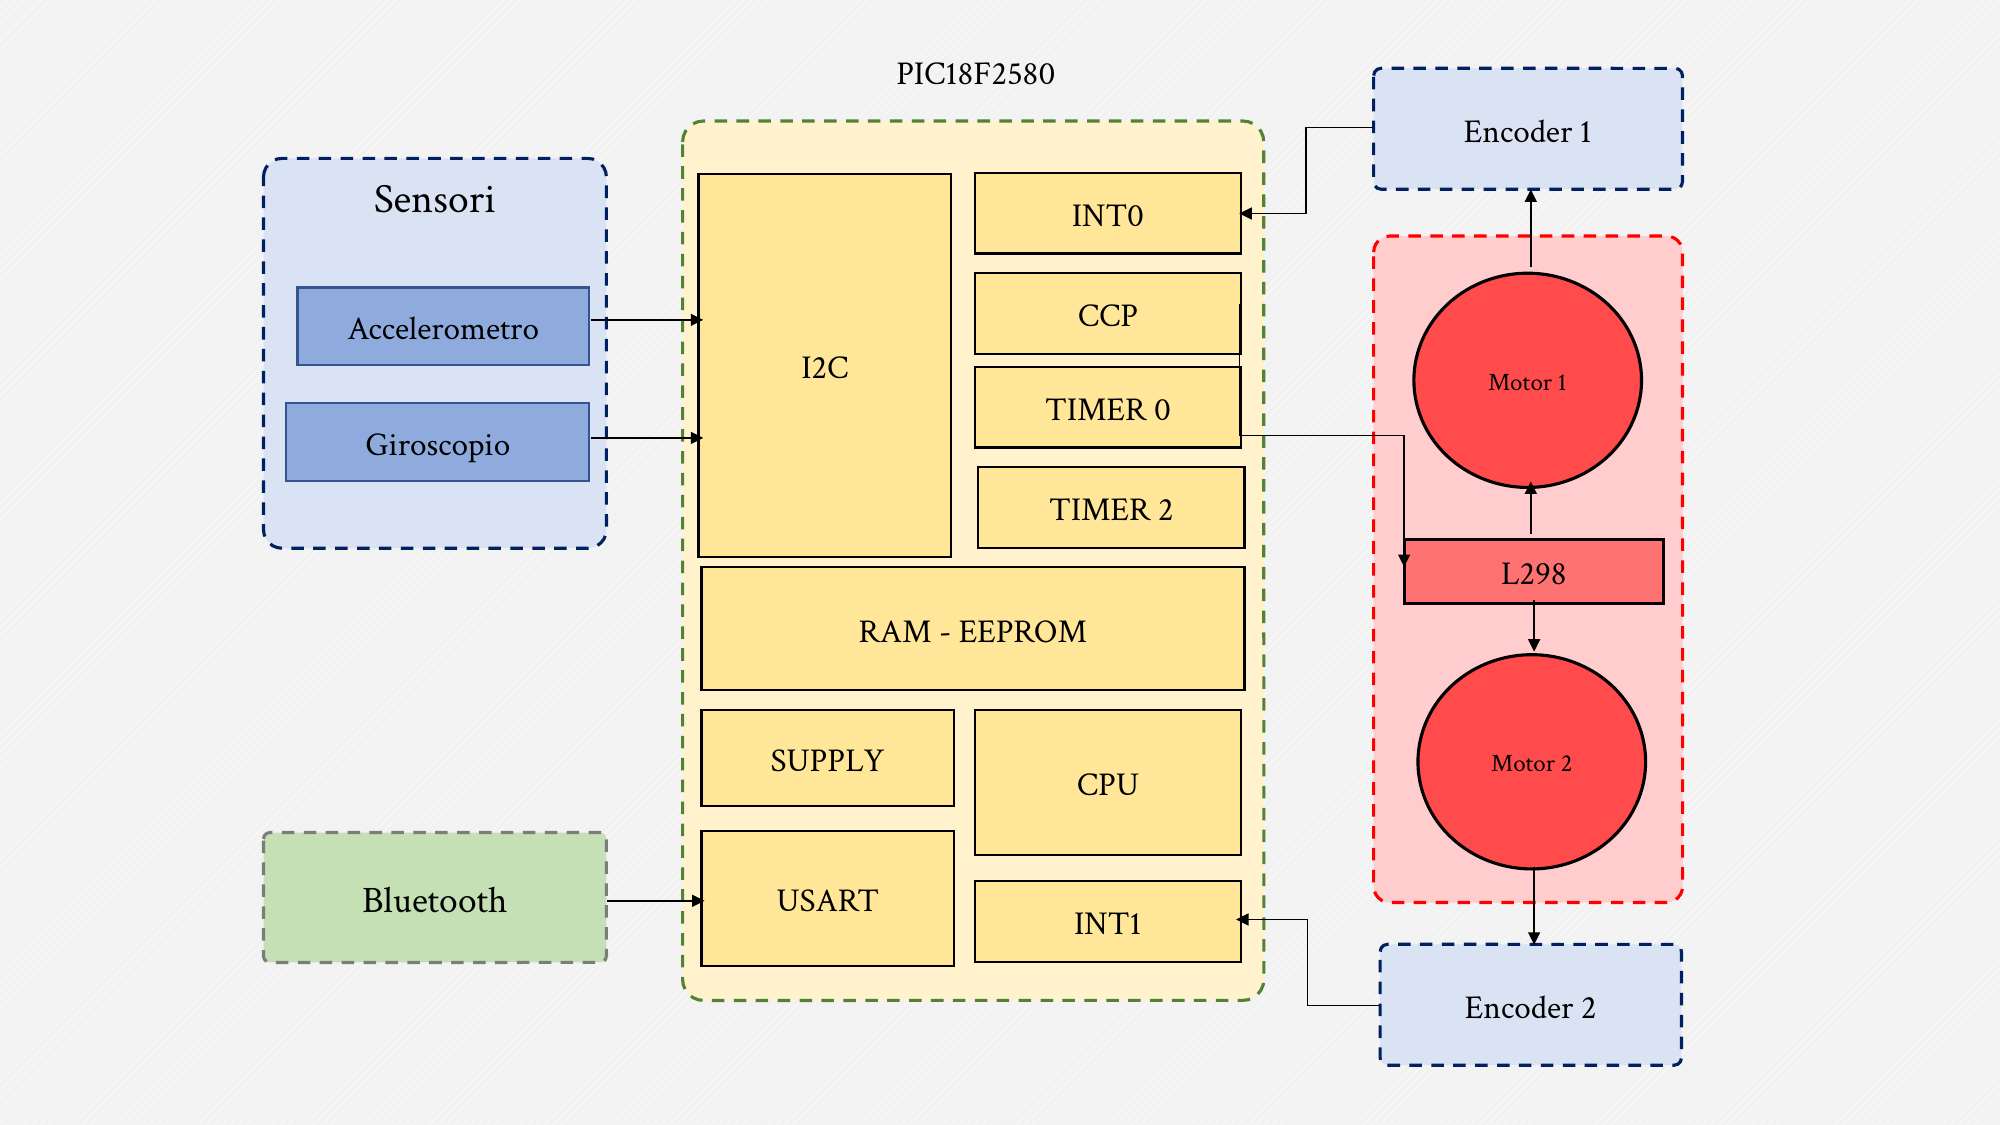

PIC18F2580

I2C
USART
INT0
CCP
TIMER 0
TIMER 2
RAM - EEPROM
SUPPLY
CPU
INT1
Encoder 1
Sensori
Accelerometro
Giroscopio

Motor 1
L298
Motor 2
Bluetooth
Encoder 2